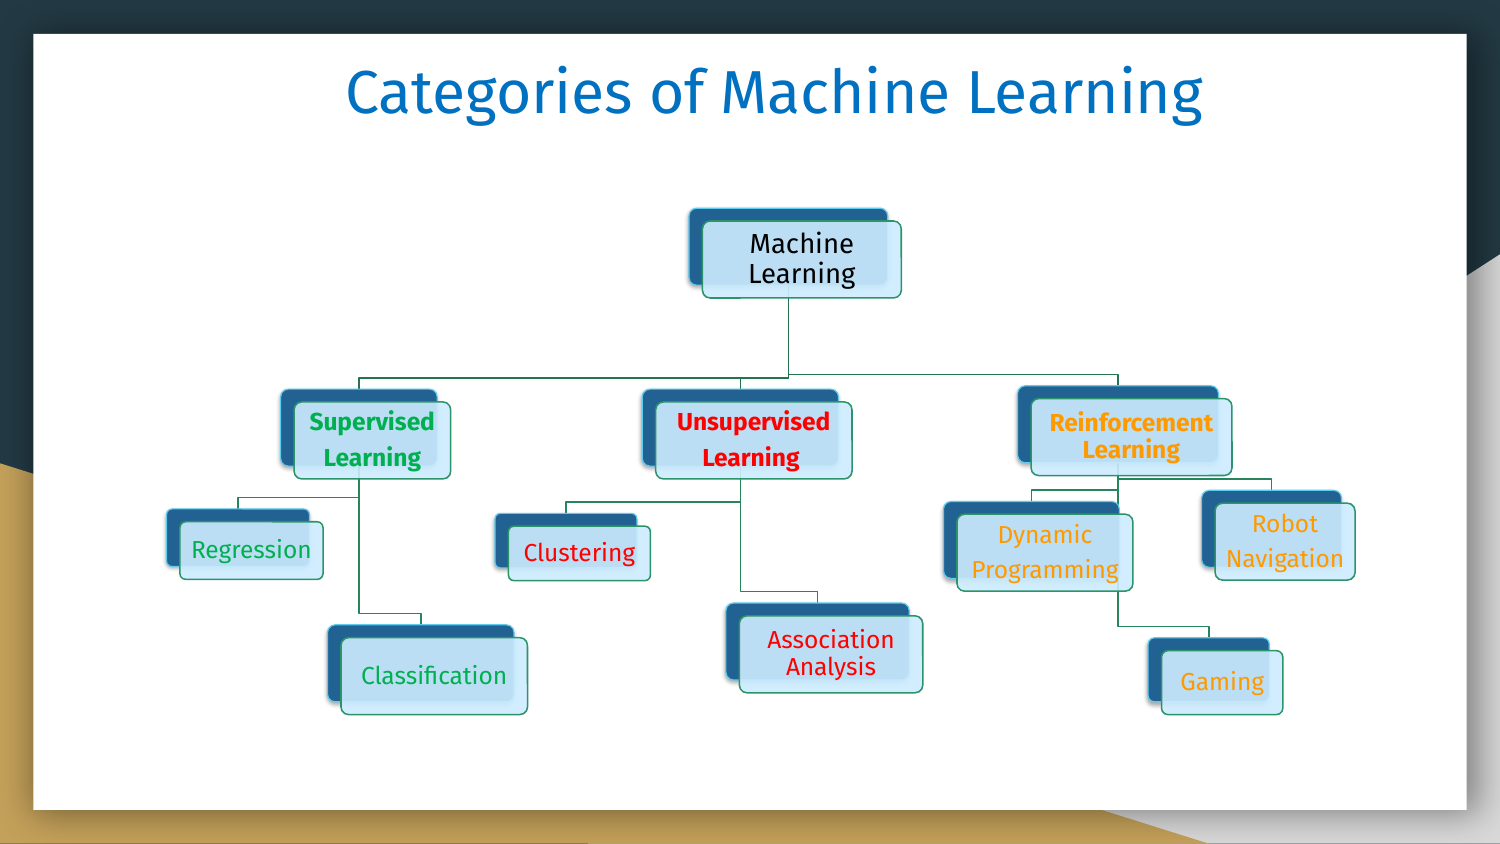

Categories of Machine Learning

Machine Learning

Reinforcement Learning

Supervised
Learning
Unsupervised
Learning

Robot
Navigation

Dynamic
Programming

Regression

Clustering

Association Analysis

Classification

Gaming